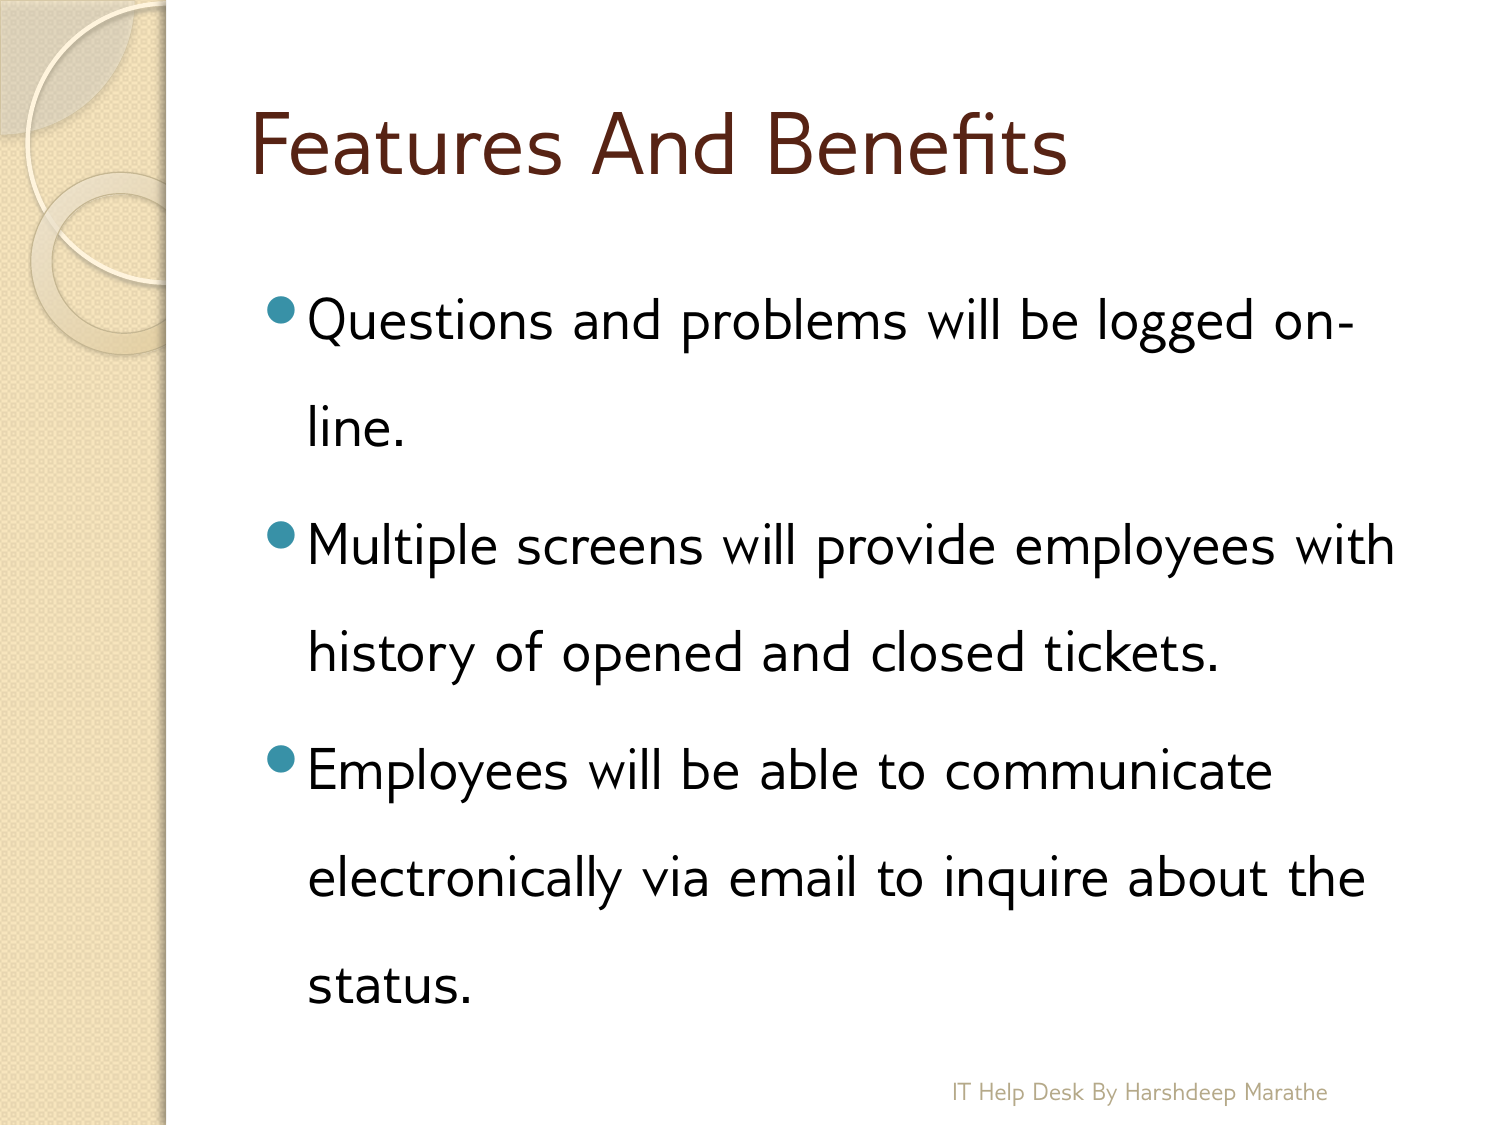

# Features And Benefits
Questions and problems will be logged on-line.
Multiple screens will provide employees with history of opened and closed tickets.
Employees will be able to communicate electronically via email to inquire about the status.
IT Help Desk By Harshdeep Marathe